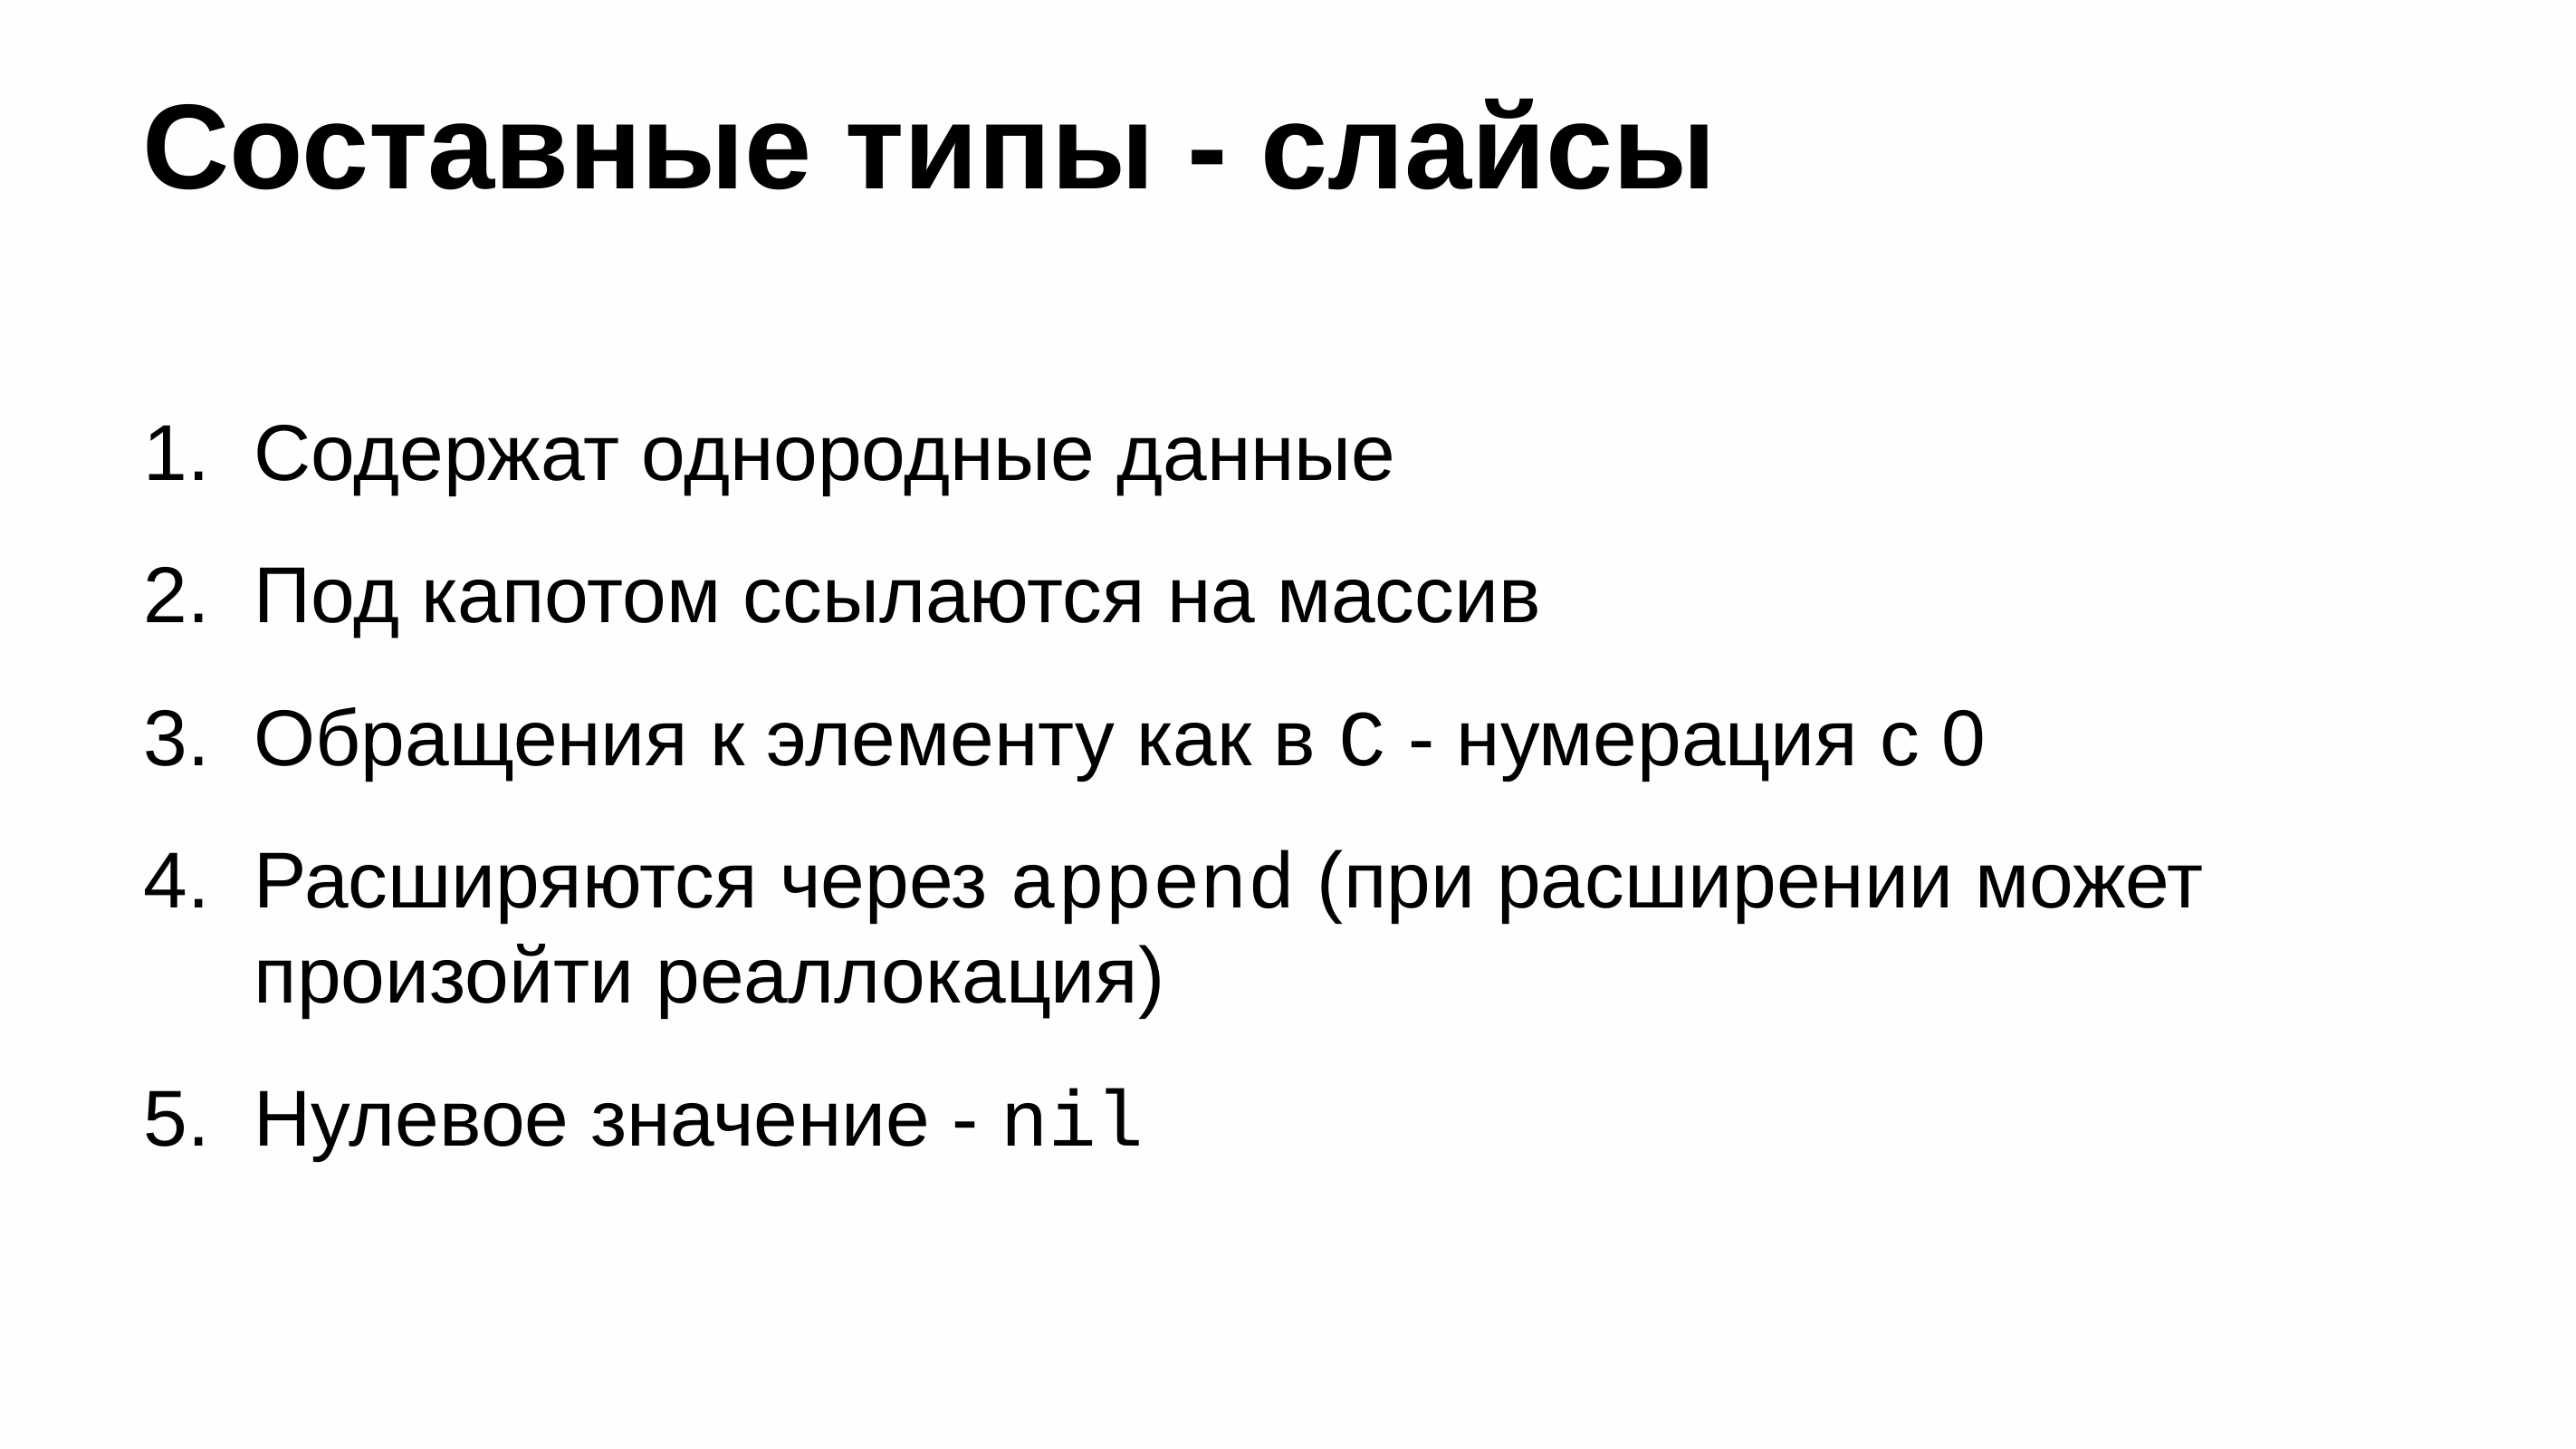

# Составные типы - слайсы
Содержат однородные данные
Под капотом ссылаются на массив
Обращения к элементу как в C - нумерация с 0
Расширяются через append (при расширении может произойти реаллокация)
Нулевое значение - nil